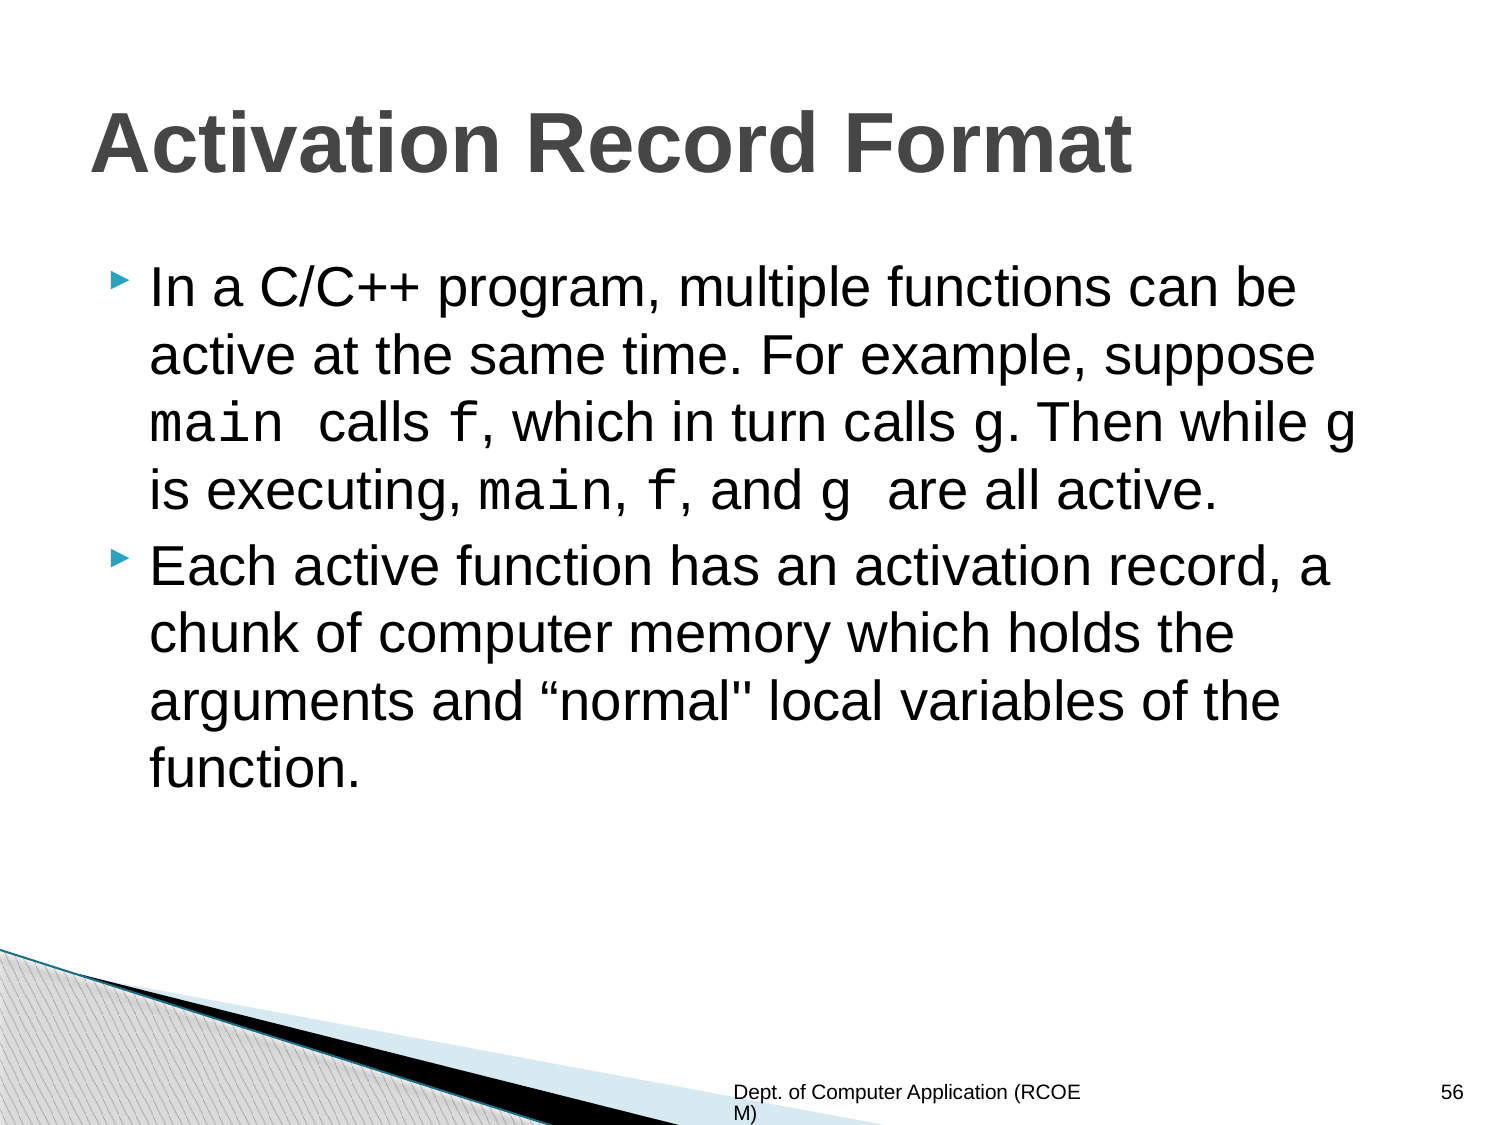

# Activation Record Format
In a C/C++ program, multiple functions can be active at the same time. For example, suppose main calls f, which in turn calls g. Then while g is executing, main, f, and g are all active.
Each active function has an activation record, a chunk of computer memory which holds the arguments and “normal'' local variables of the function.
Dept. of Computer Application (RCOEM)
56